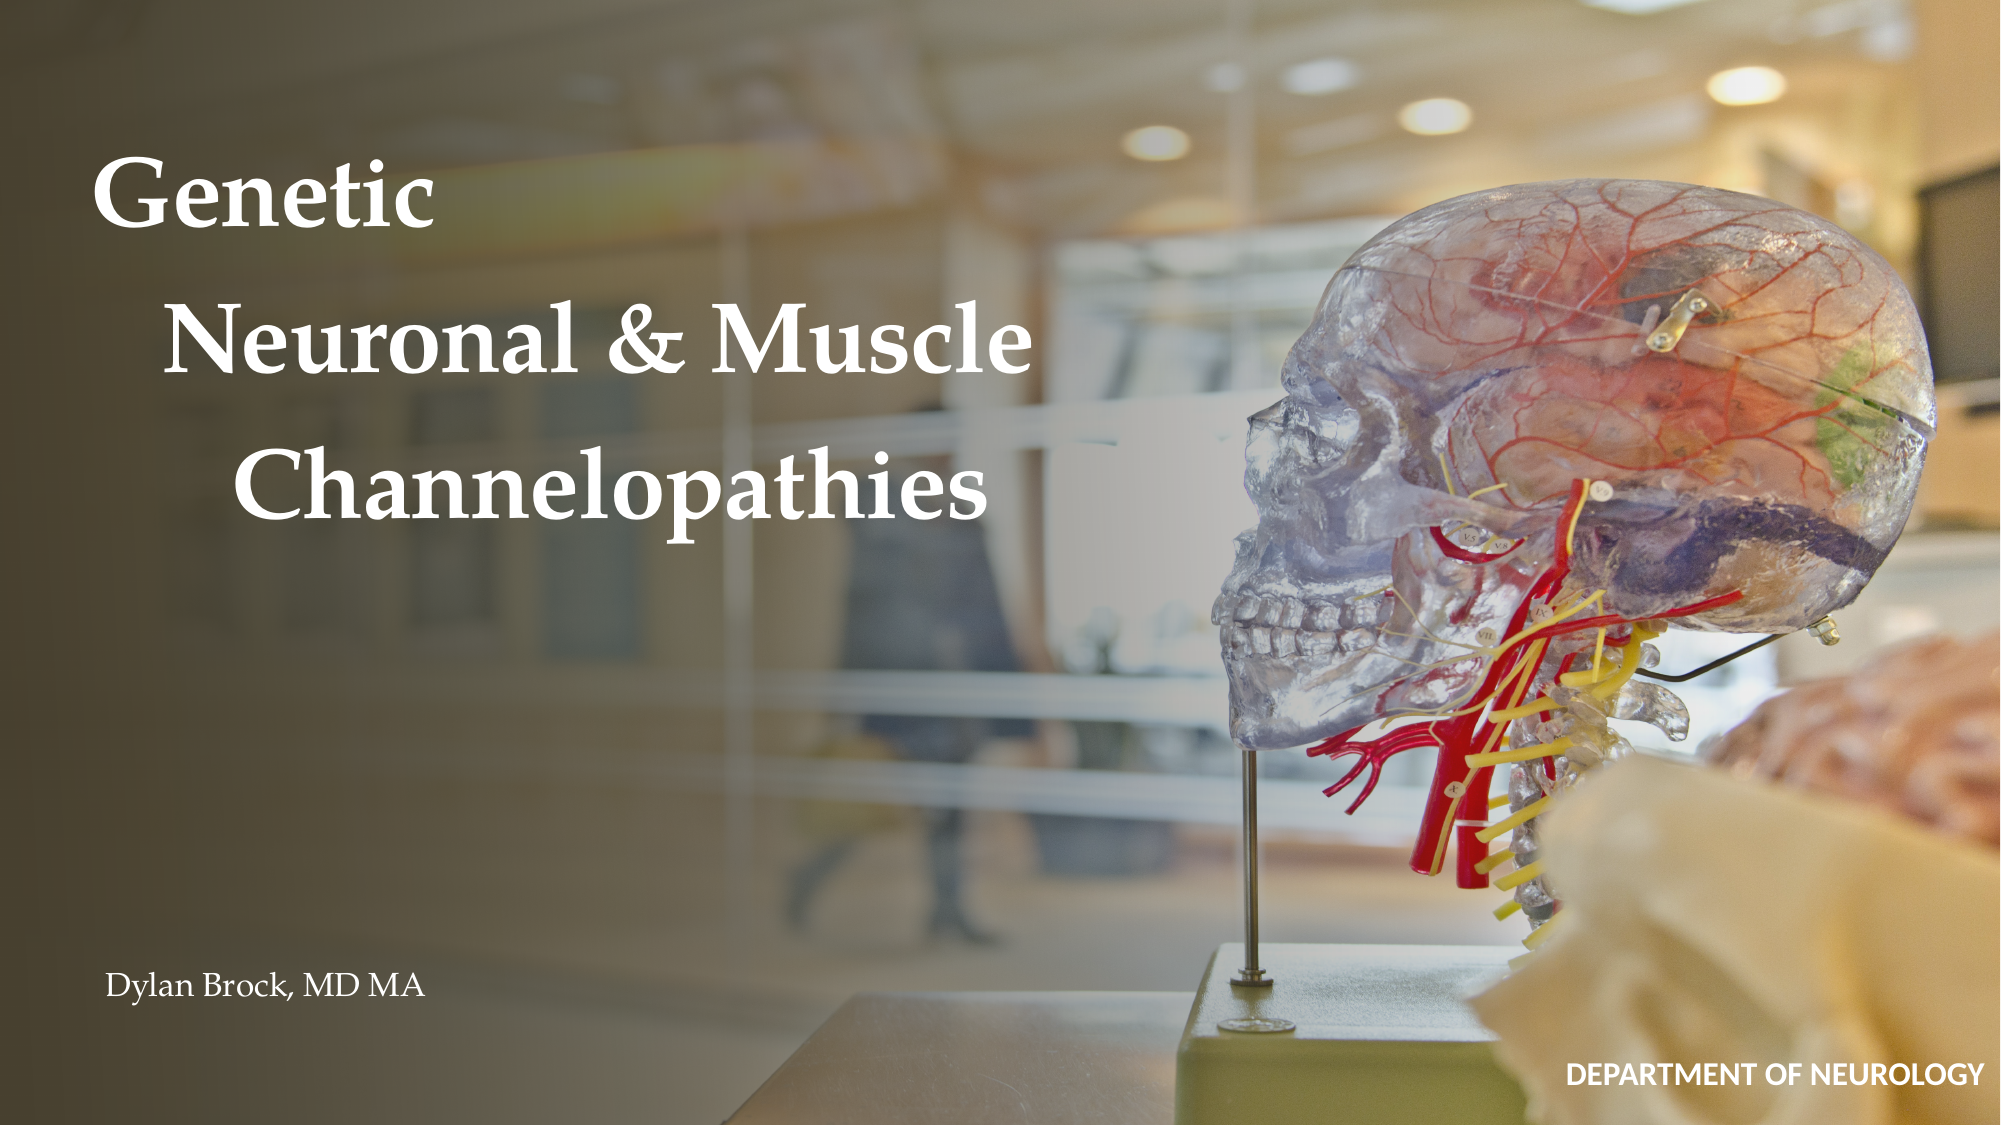

# Genetic Neuronal & Muscle Channelopathies

Dylan Brock, MD MA